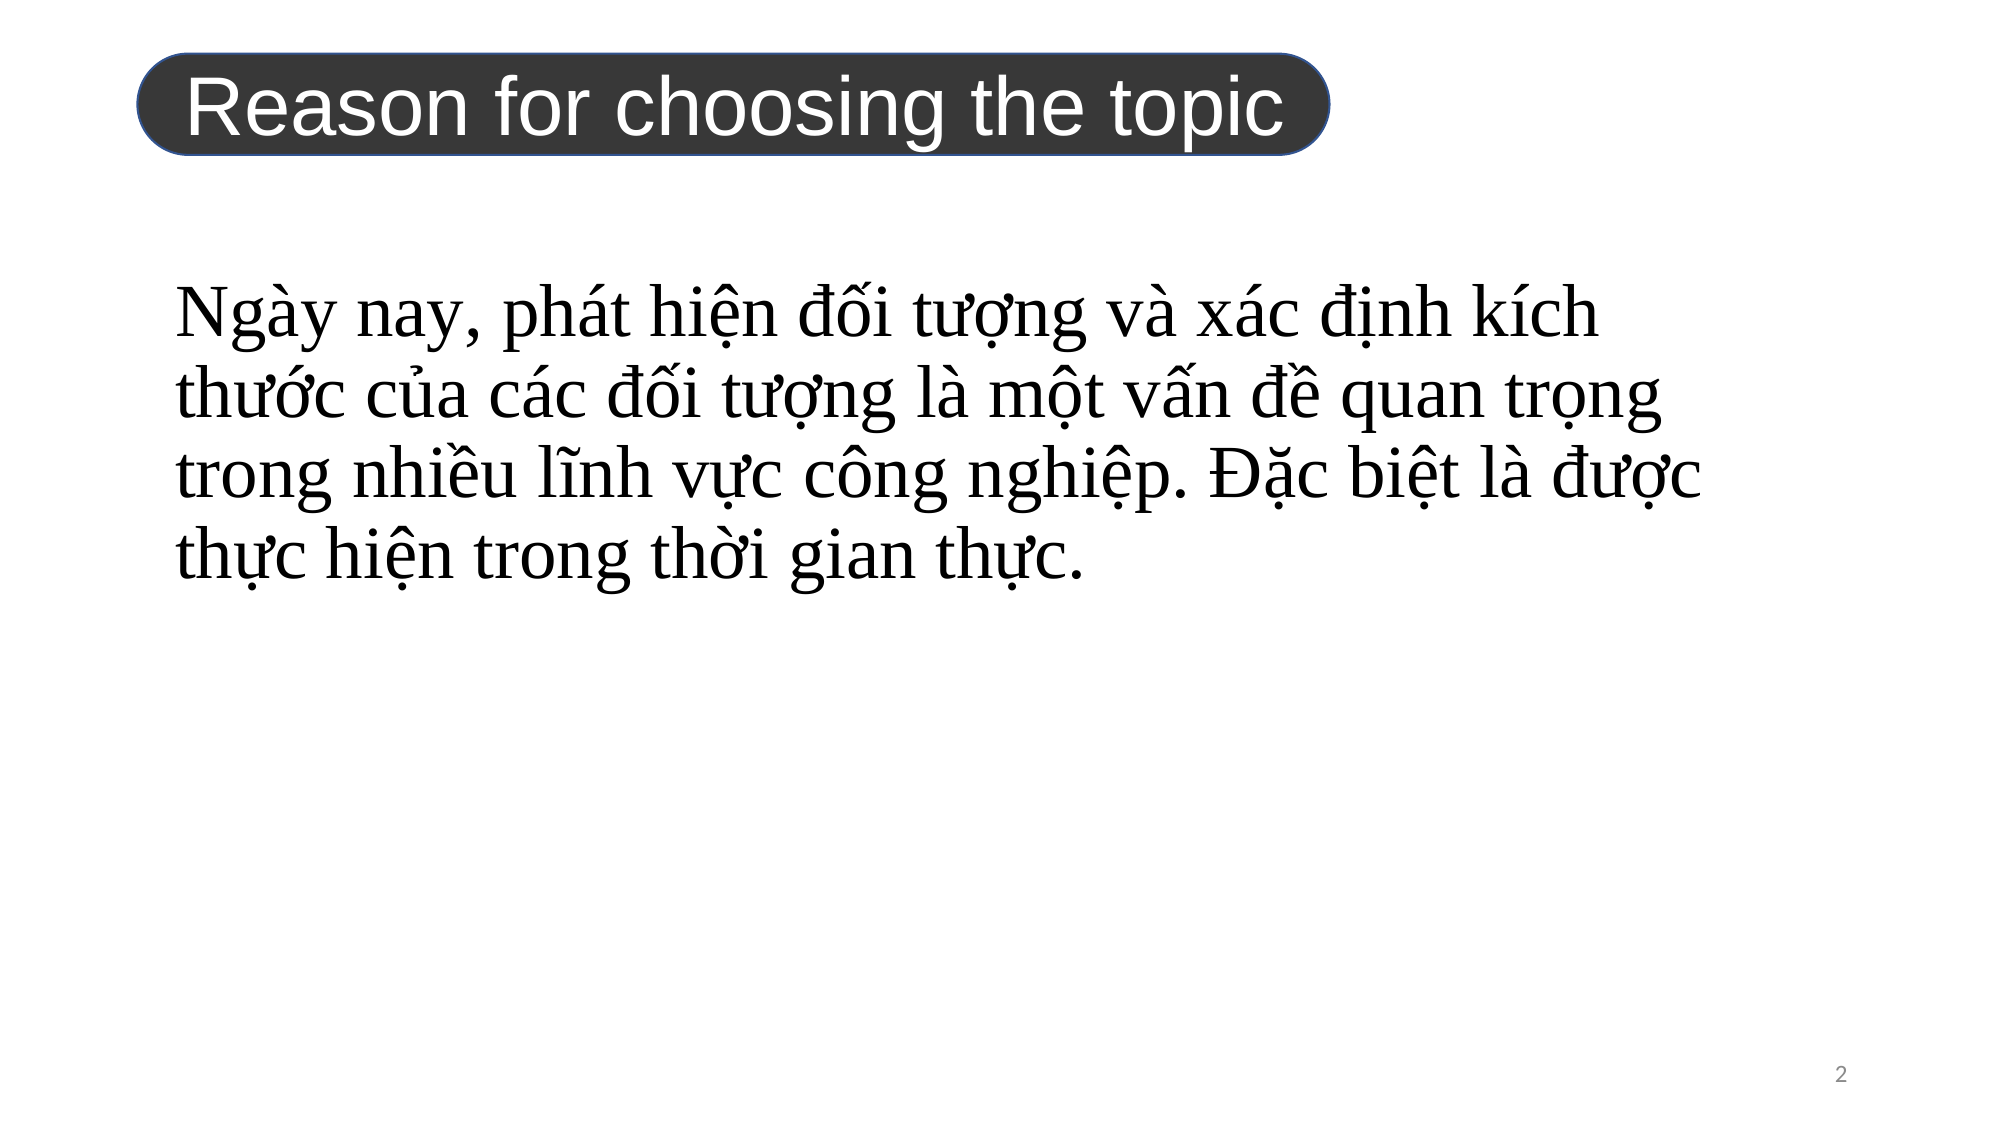

Reason for choosing the topic

Ngày nay, phát hiện đối tượng và xác định kích thước của các đối tượng là một vấn đề quan trọng trong nhiều lĩnh vực công nghiệp. Đặc biệt là được thực hiện trong thời gian thực.

2